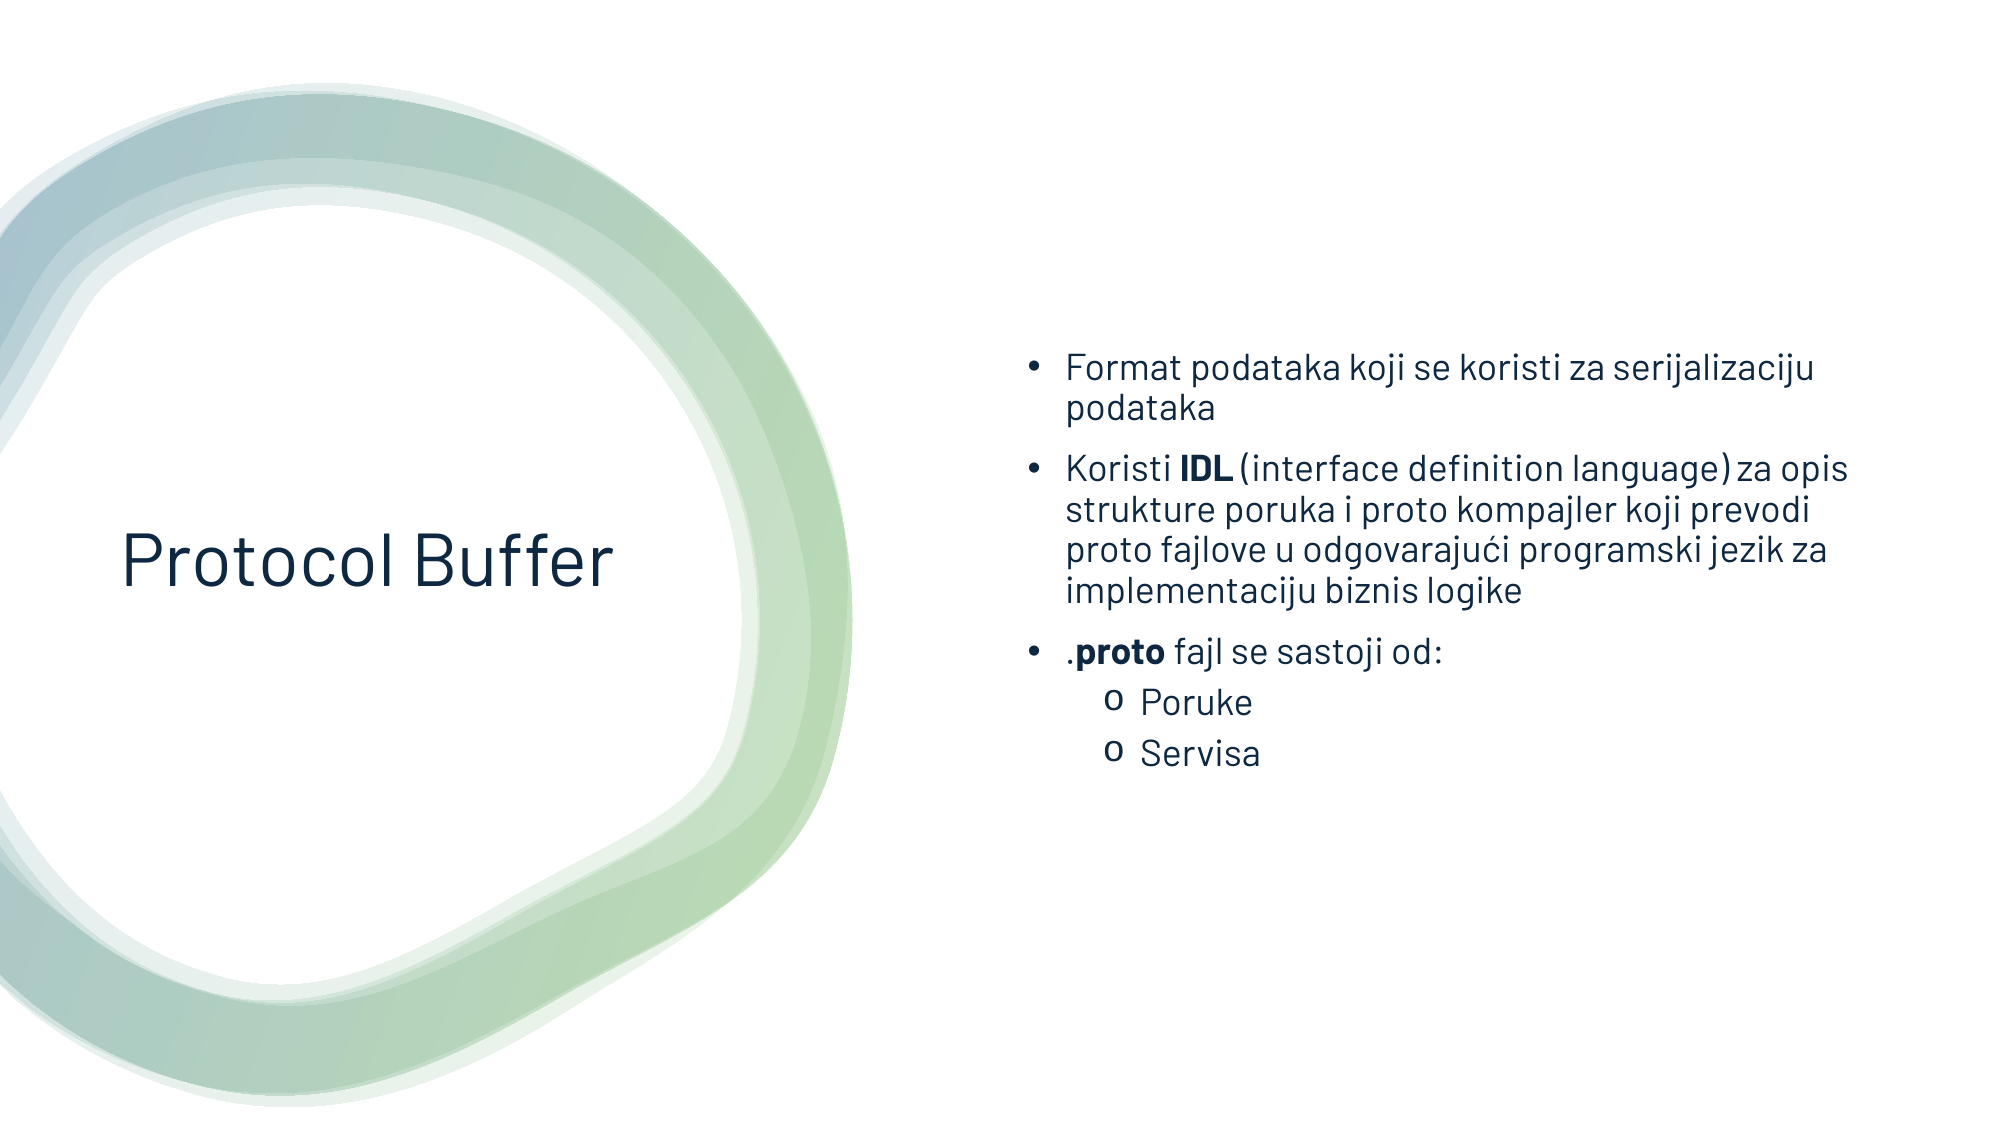

Format podataka koji se koristi za serijalizaciju podataka
Koristi IDL (interface definition language) za opis strukture poruka i proto kompajler koji prevodi proto fajlove u odgovarajući programski jezik za implementaciju biznis logike
.proto fajl se sastoji od:
Poruke
Servisa
# Protocol Buffer